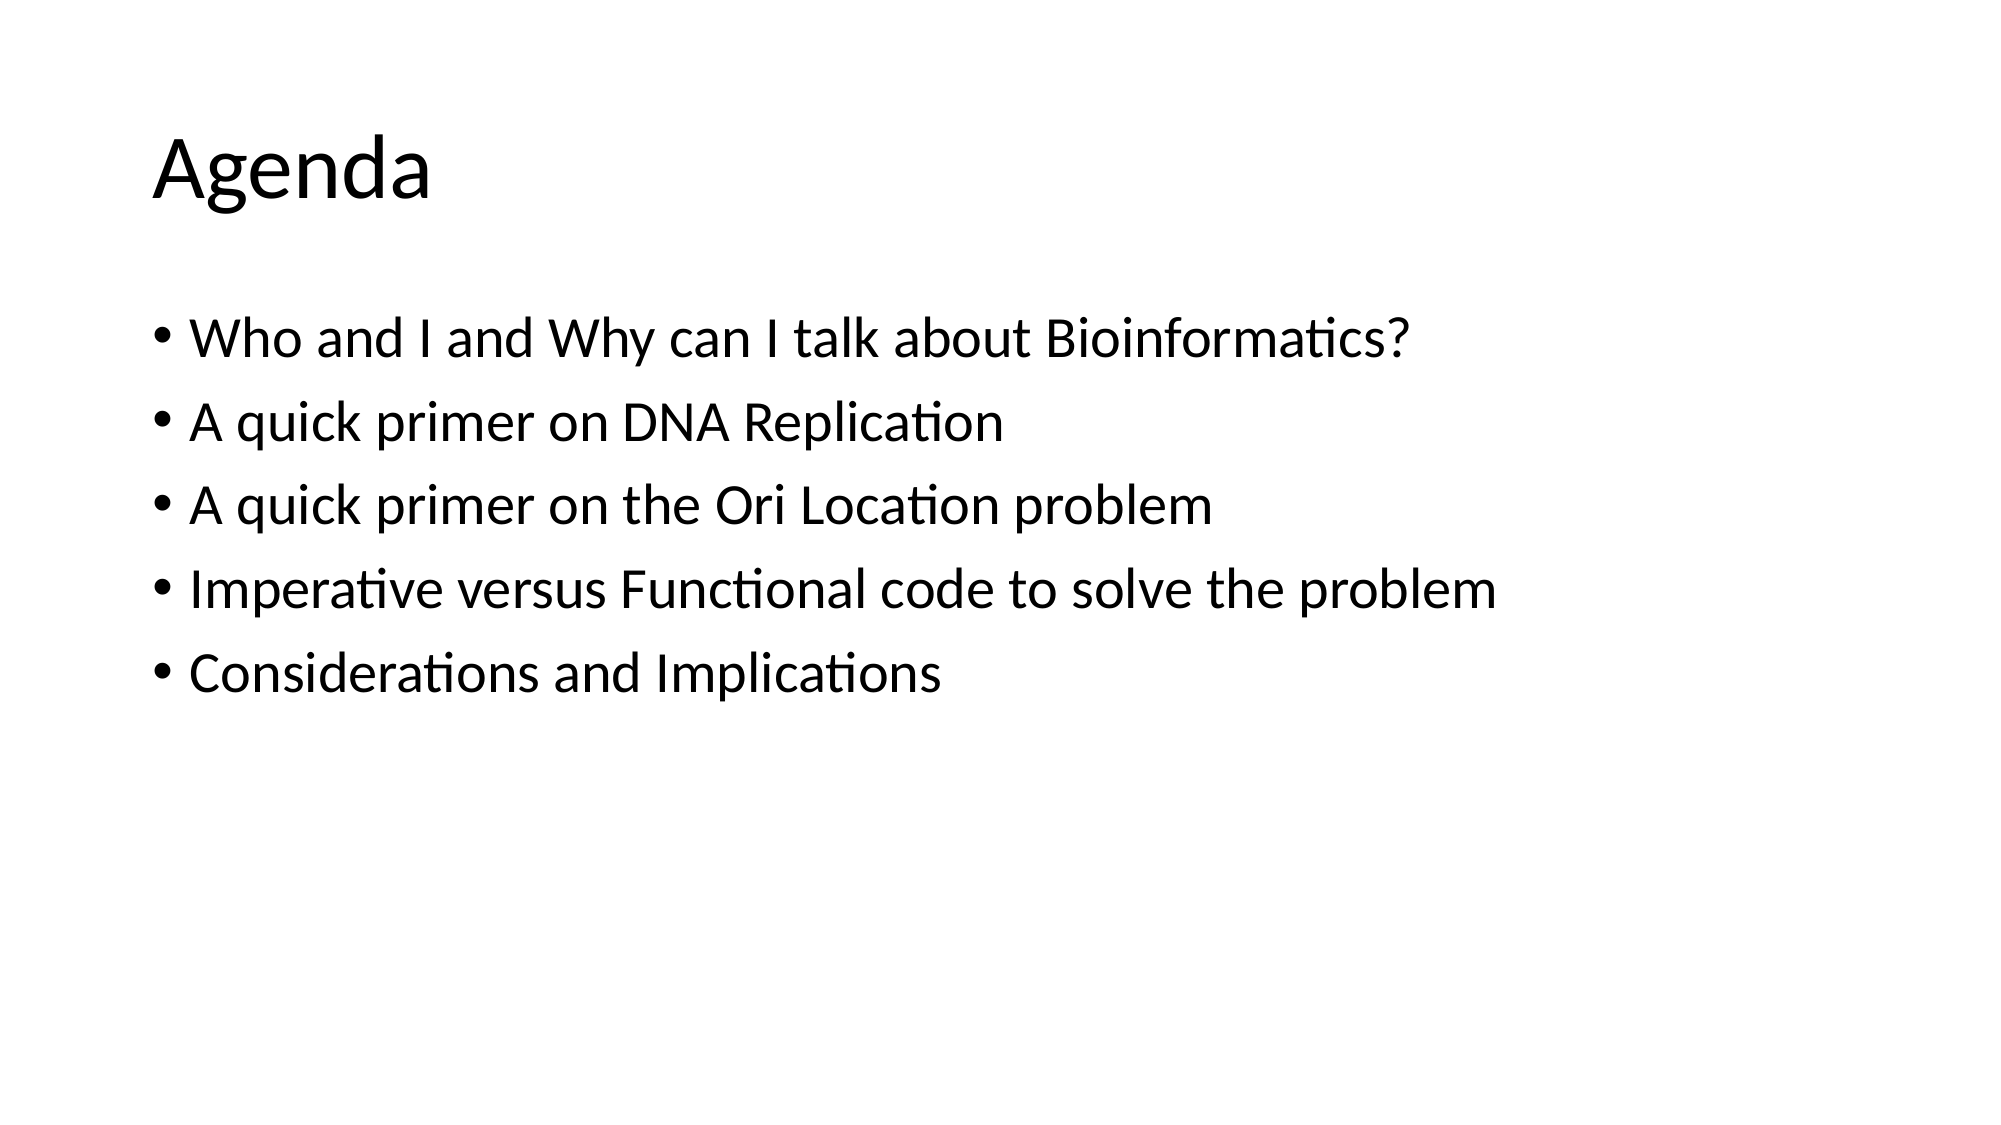

# Agenda
Who and I and Why can I talk about Bioinformatics?
A quick primer on DNA Replication
A quick primer on the Ori Location problem
Imperative versus Functional code to solve the problem
Considerations and Implications